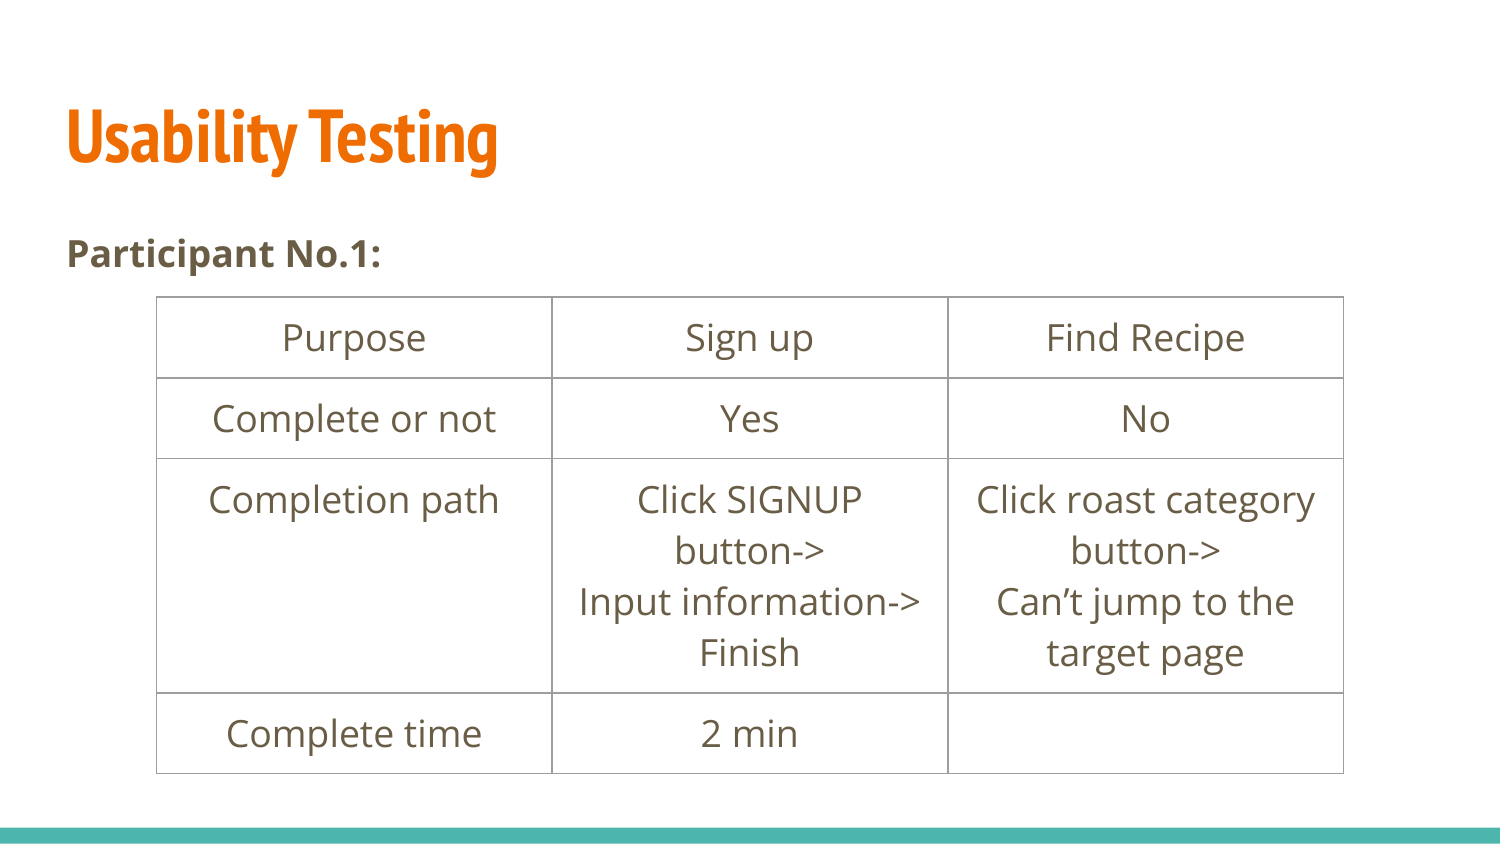

# Usability Testing
Participant No.1:

| Purpose | Sign up | Find Recipe |
| --- | --- | --- |
| Complete or not | Yes | No |
| Completion path | Click SIGNUP button-> Input information-> Finish | Click roast category button-> Can’t jump to the target page |
| Complete time | 2 min |  |